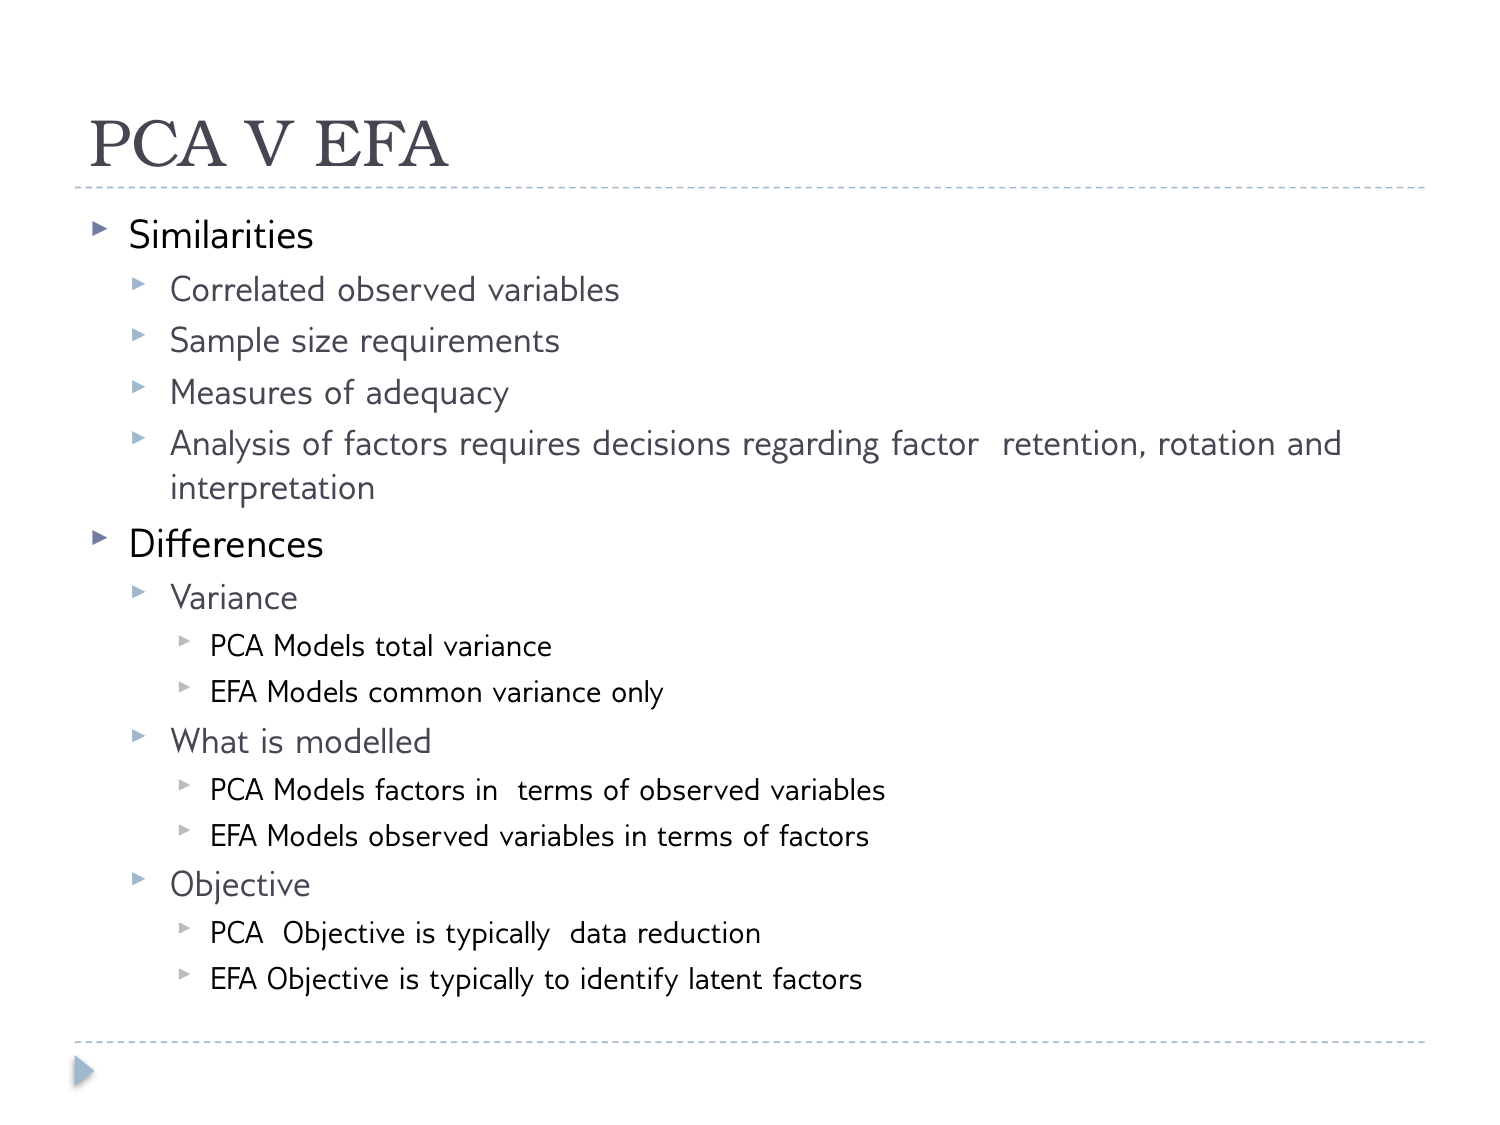

# PCA V EFA
Similarities
Correlated observed variables
Sample size requirements
Measures of adequacy
Analysis of factors requires decisions regarding factor  retention, rotation and interpretation
Differences
Variance
PCA Models total variance
EFA Models common variance only
What is modelled
PCA Models factors in  terms of observed variables
EFA Models observed variables in terms of factors
Objective
PCA  Objective is typically  data reduction
EFA Objective is typically to identify latent factors